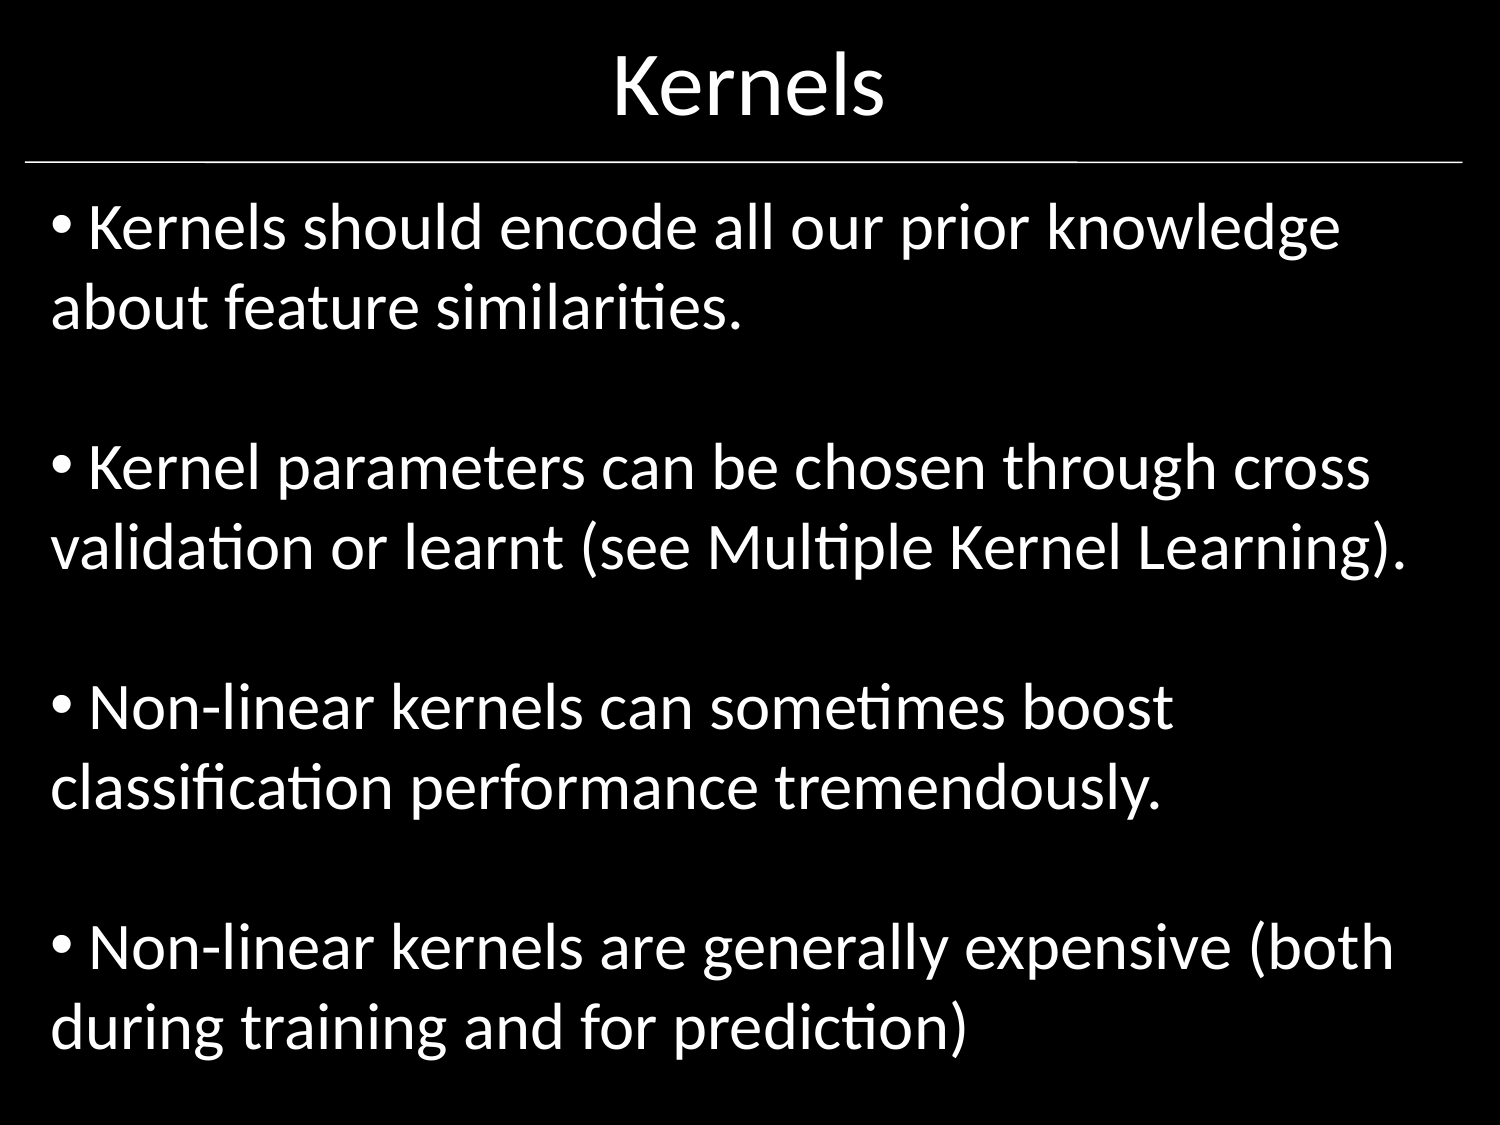

# Kernels

 Kernels should encode all our prior knowledge about feature similarities.

 Kernel parameters can be chosen through cross validation or learnt (see Multiple Kernel Learning).

 Non-linear kernels can sometimes boost classification performance tremendously.

 Non-linear kernels are generally expensive (both during training and for prediction)